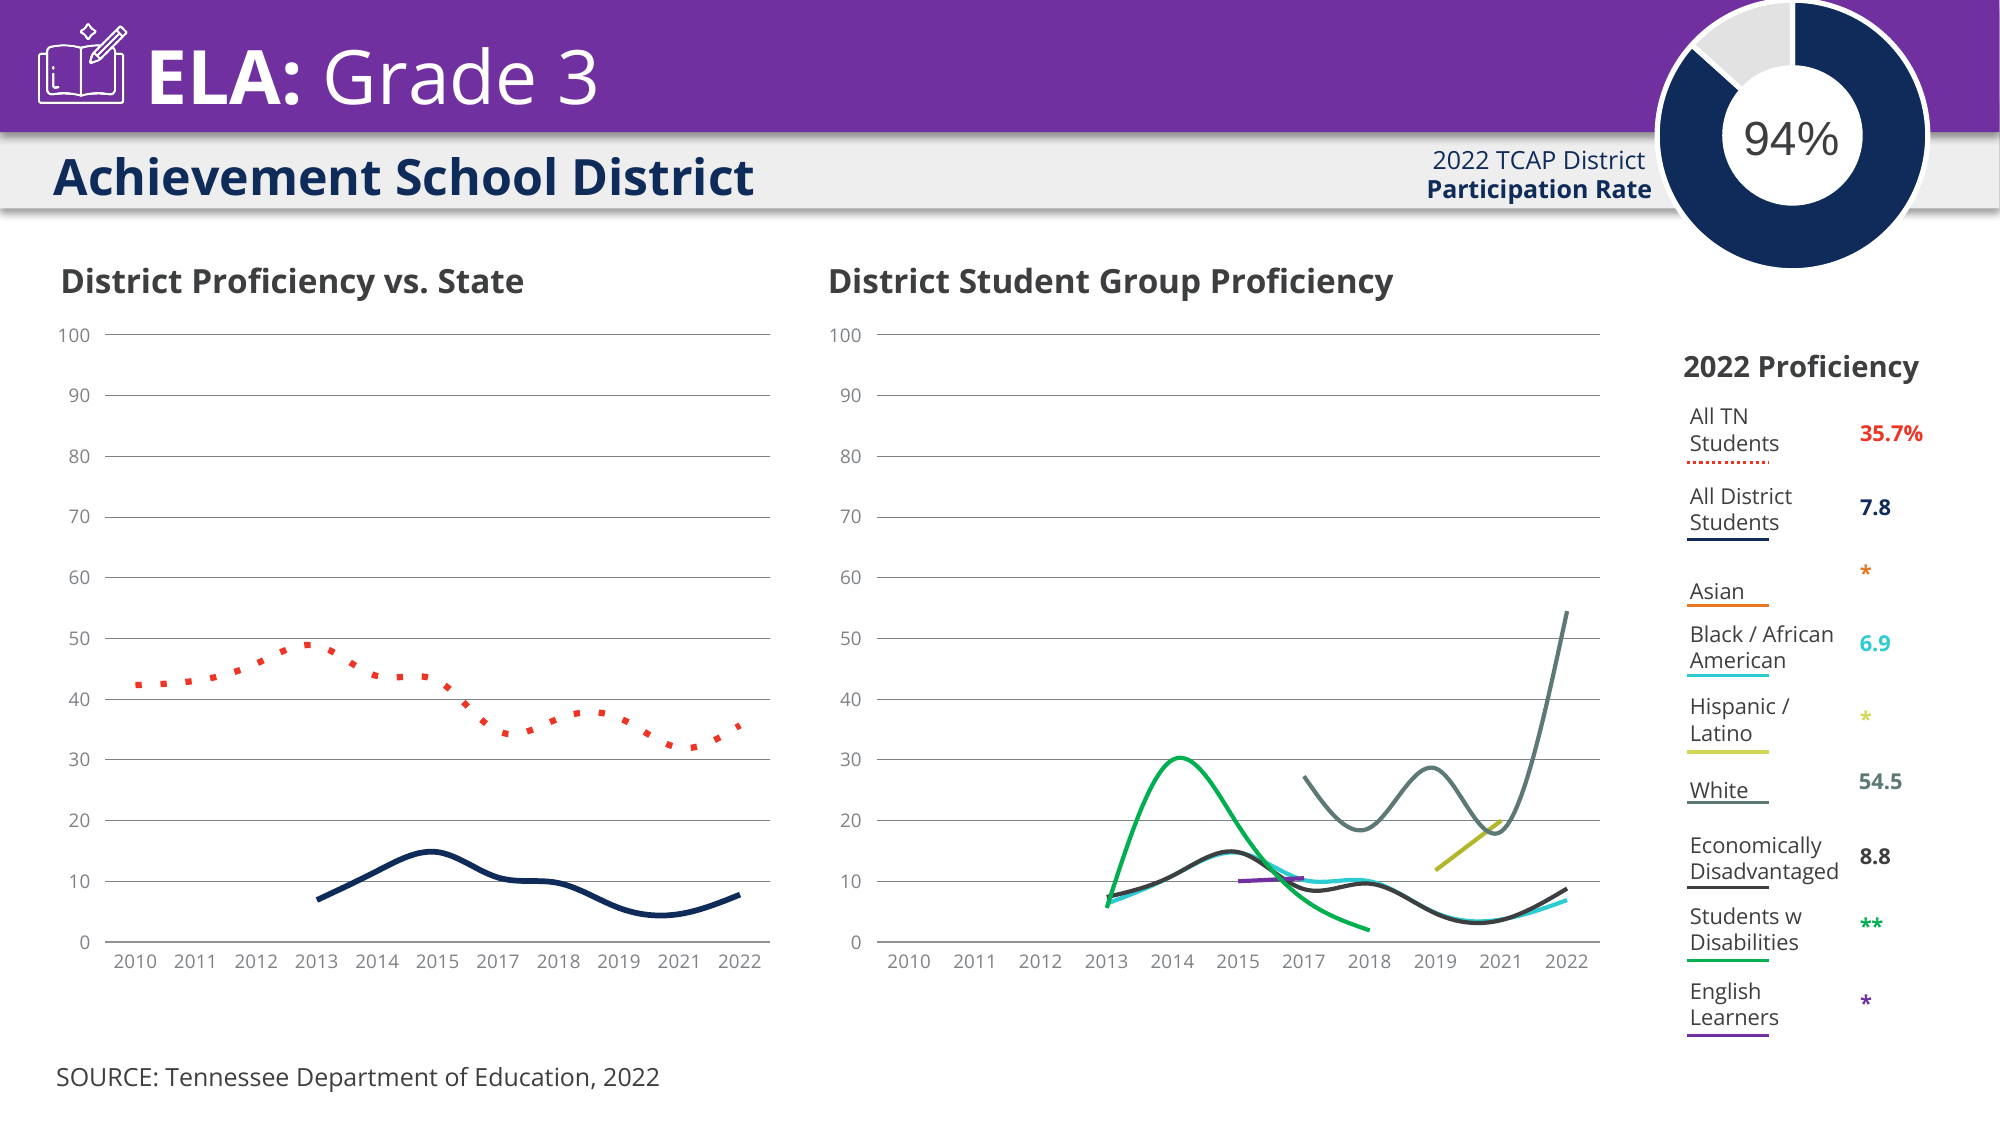

### Chart

| Category | Series 1 |
|---|---|
| Participated | 39.0 |
| Not | 6.0 |
94%
# Achievement School District

### Chart

| Category | All Students | All TN Students |
|---|---|---|
| 2010 | None | 42.31045 |
| 2011 | None | 43.03558 |
| 2012 | None | 45.85703 |
| 2013 | 6.9 | 48.8 |
| 2014 | 11.7 | 43.8 |
| 2015 | 14.8 | 43.0 |
| 2017 | 10.6 | 34.7 |
| 2018 | 9.7 | 36.8 |
| 2019 | 5.6 | 36.9 |
| 2021 | 4.6 | 32.0 |
| 2022 | 7.8 | 35.7 |

### Chart

| Category | Asian | Black or African American | Economically Disadvantaged | English Learners with Transitional 1-4 | Hispanic | Students with Disabilities | White |
|---|---|---|---|---|---|---|---|
| 2010 | None | None | None | None | None | None | None |
| 2011 | None | None | None | None | None | None | None |
| 2012 | None | None | None | None | None | None | None |
| 2013 | None | 6.3 | 7.4 | None | None | 5.6 | None |
| 2014 | None | 10.9 | 10.9 | None | None | 30.0 | None |
| 2015 | None | 14.7 | 14.8 | 10.0 | None | 19.2 | None |
| 2017 | None | 10.2 | 8.7 | 10.5 | 12.5 | 7.0 | 27.3 |
| 2018 | None | 10.0 | 9.6 | None | None | 1.9 | 18.8 |
| 2019 | None | 4.8 | 4.7 | None | 11.8 | None | 28.6 |
| 2021 | None | 3.7 | 3.6 | 8.7 | 20.0 | 1.6 | 18.2 |
| 2022 | None | 6.9 | 8.8 | None | None | None | 54.5 |
35.7%
7.8
*
6.9
*
54.5
8.8
**
*